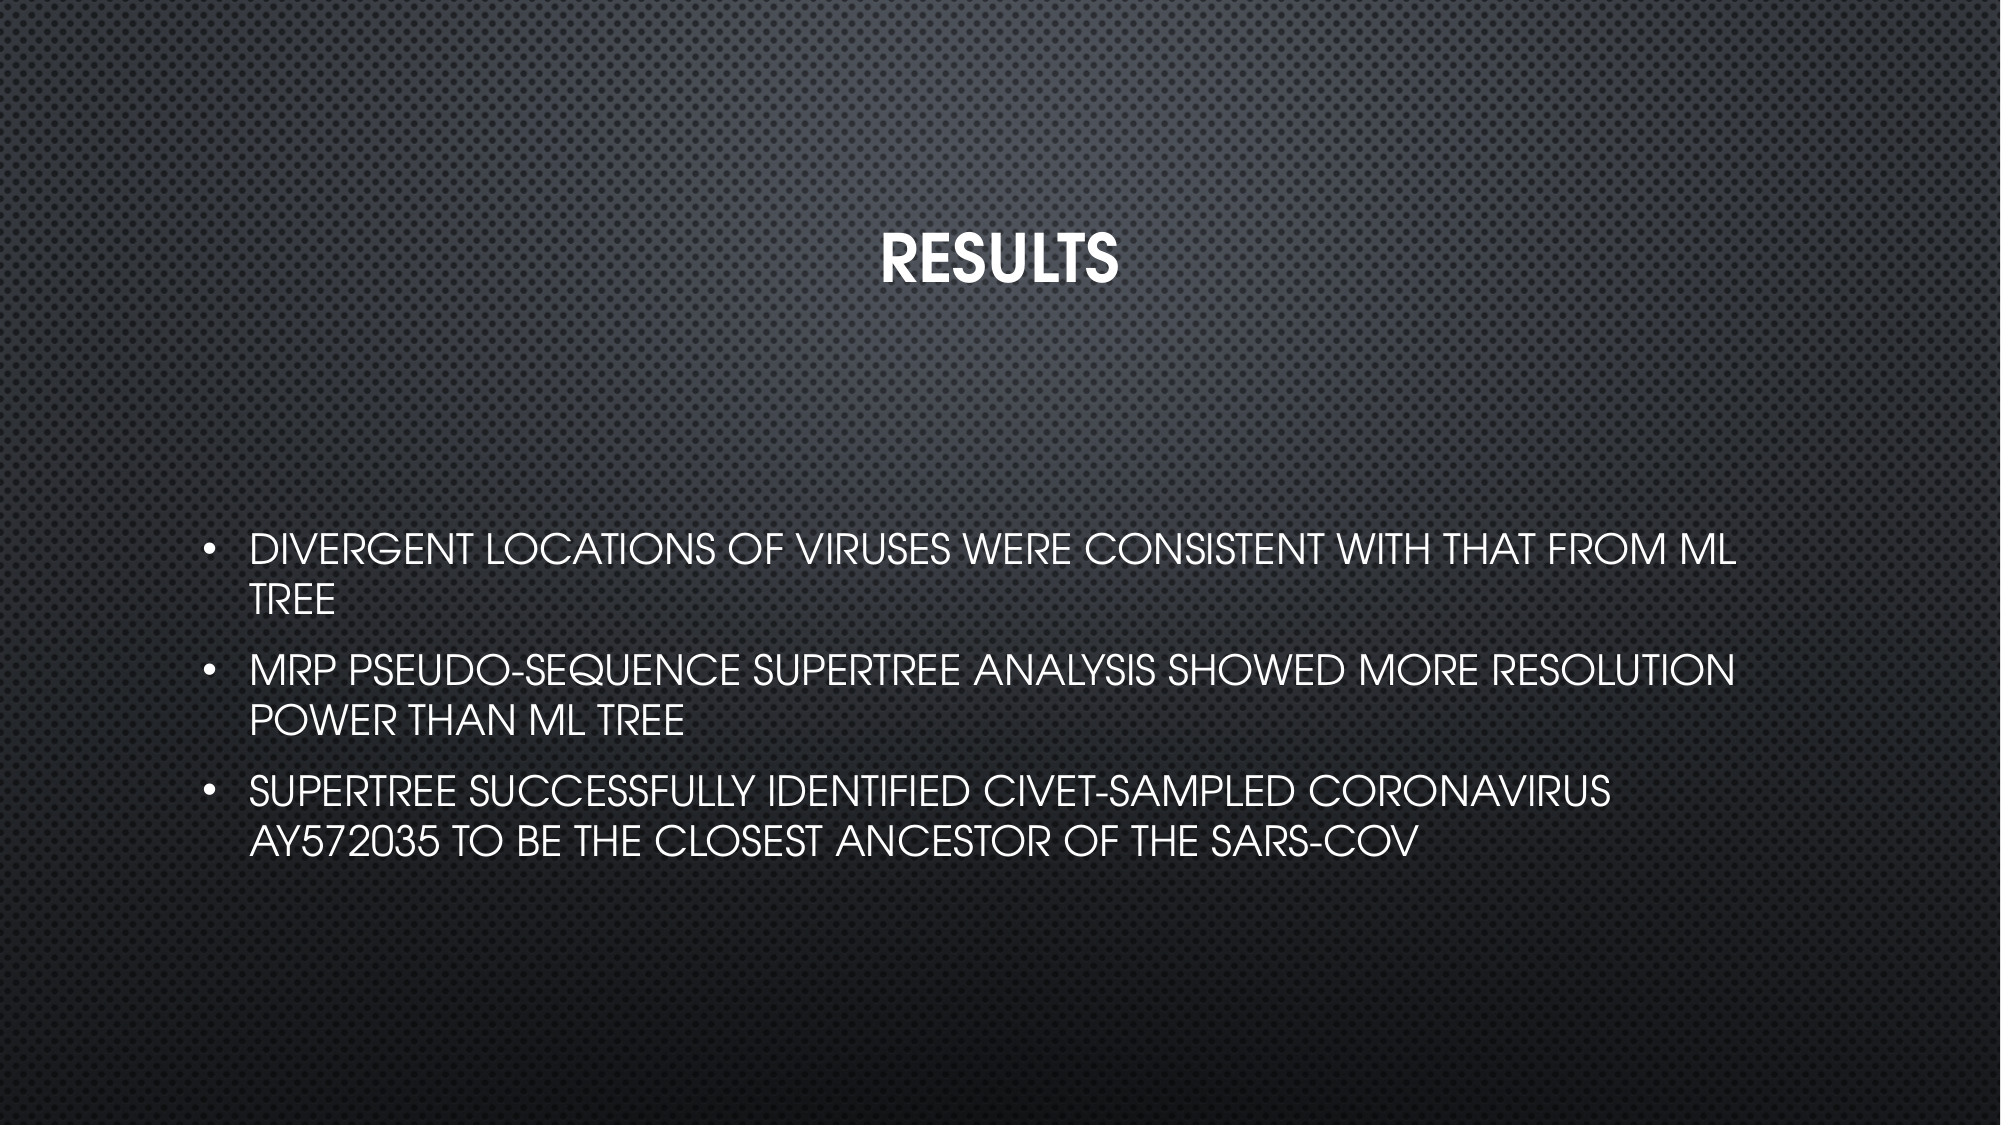

# results
Divergent locations of viruses were consistent with that from ML tree
MRP pseudo-sequence supertree analysis showed more resolution power than ML tree
supertree successfully identified civet-sampled coronavirus AY572035 to be the closest ancestor of the SARS-CoV